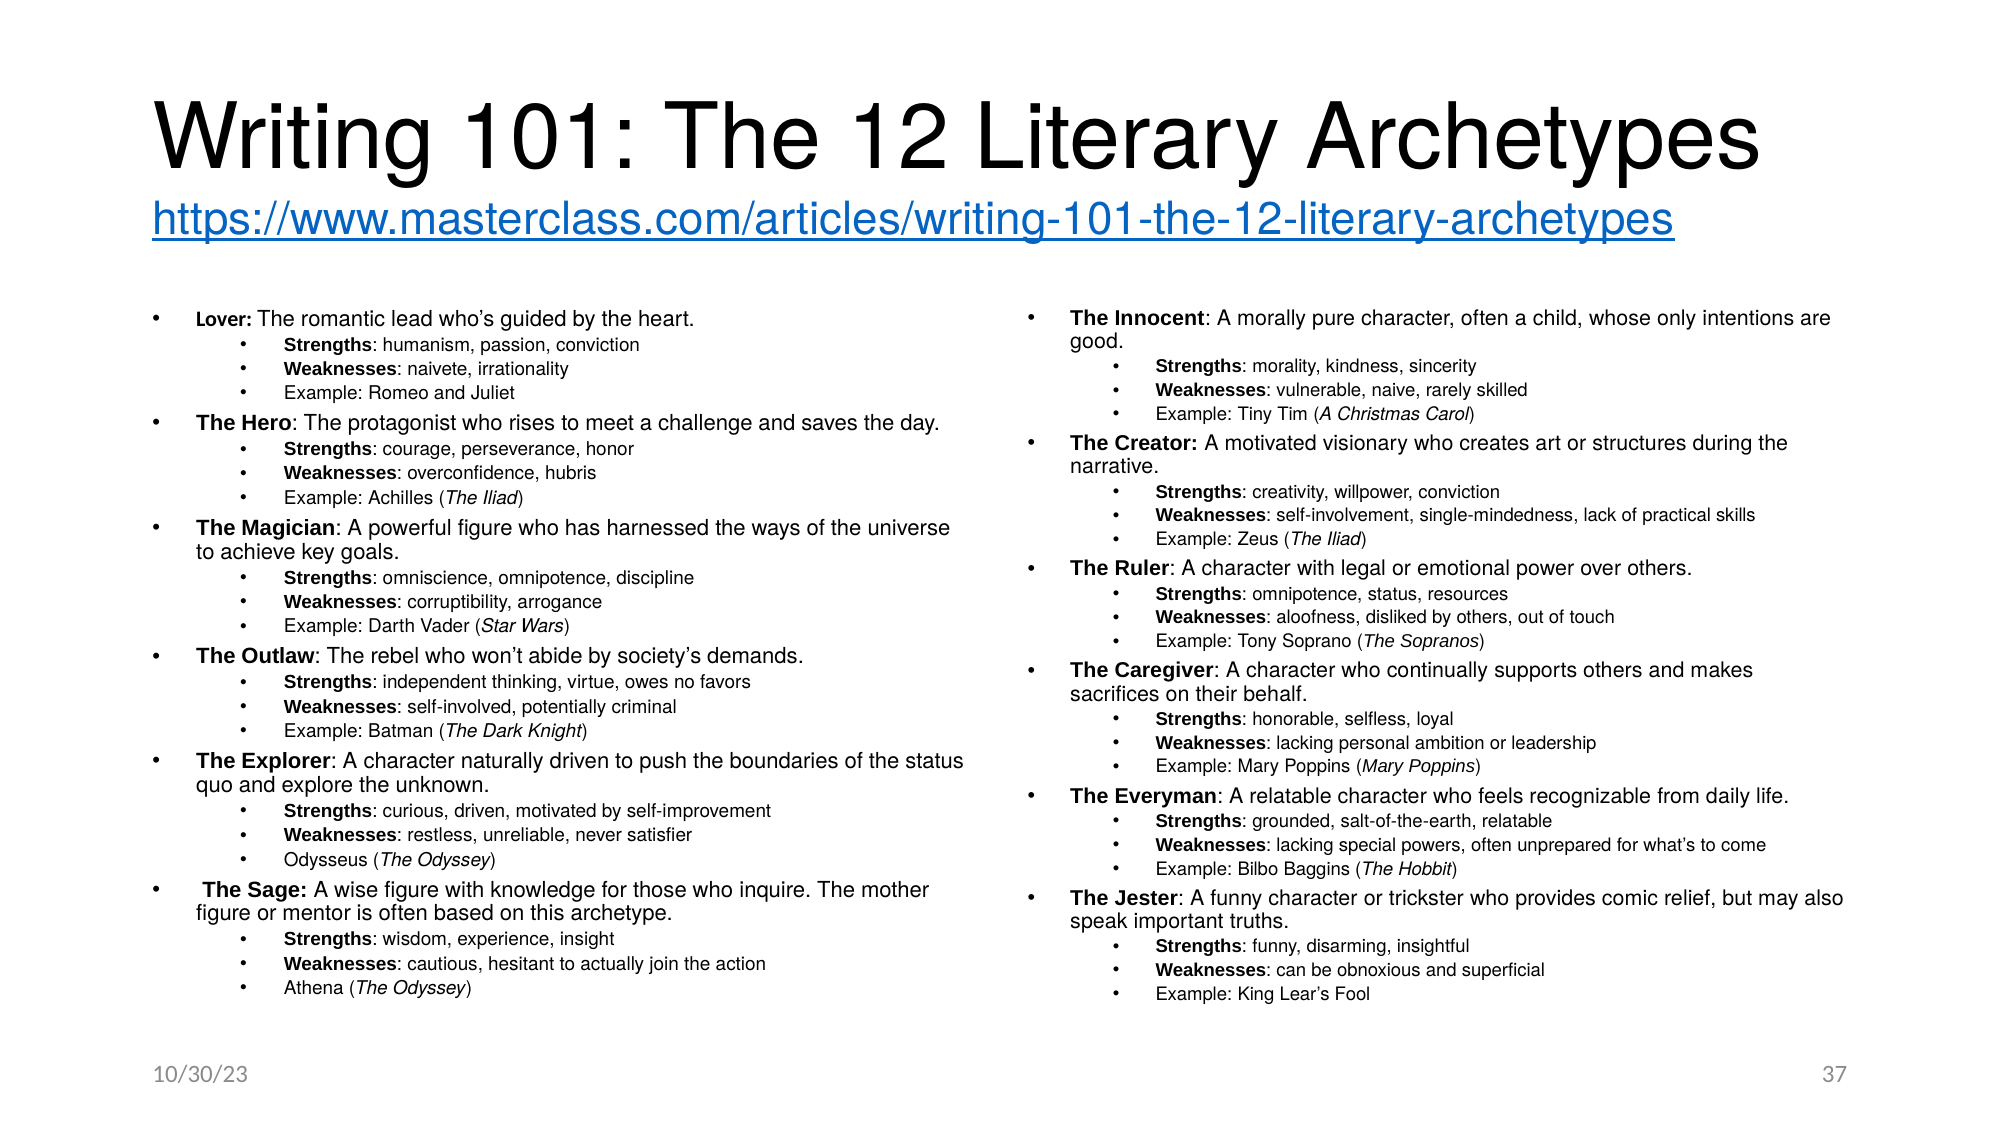

# Writing 101: The 12 Literary Archetypes https://www.masterclass.com/articles/writing-101-the-12-literary-archetypes
Lover: The romantic lead who’s guided by the heart.
Strengths: humanism, passion, conviction
Weaknesses: naivete, irrationality
Example: Romeo and Juliet
The Hero: The protagonist who rises to meet a challenge and saves the day.
Strengths: courage, perseverance, honor
Weaknesses: overconfidence, hubris
Example: Achilles (The Iliad)
The Magician: A powerful figure who has harnessed the ways of the universe to achieve key goals.
Strengths: omniscience, omnipotence, discipline
Weaknesses: corruptibility, arrogance
Example: Darth Vader (Star Wars)
The Outlaw: The rebel who won’t abide by society’s demands.
Strengths: independent thinking, virtue, owes no favors
Weaknesses: self-involved, potentially criminal
Example: Batman (The Dark Knight)
The Explorer: A character naturally driven to push the boundaries of the status quo and explore the unknown.
Strengths: curious, driven, motivated by self-improvement
Weaknesses: restless, unreliable, never satisfier
Odysseus (The Odyssey)
 The Sage: A wise figure with knowledge for those who inquire. The mother figure or mentor is often based on this archetype.
Strengths: wisdom, experience, insight
Weaknesses: cautious, hesitant to actually join the action
Athena (The Odyssey)

The Innocent: A morally pure character, often a child, whose only intentions are good.
Strengths: morality, kindness, sincerity
Weaknesses: vulnerable, naive, rarely skilled
Example: Tiny Tim (A Christmas Carol)
The Creator: A motivated visionary who creates art or structures during the narrative.
Strengths: creativity, willpower, conviction
Weaknesses: self-involvement, single-mindedness, lack of practical skills
Example: Zeus (The Iliad)
The Ruler: A character with legal or emotional power over others.
Strengths: omnipotence, status, resources
Weaknesses: aloofness, disliked by others, out of touch
Example: Tony Soprano (The Sopranos)
The Caregiver: A character who continually supports others and makes sacrifices on their behalf.
Strengths: honorable, selfless, loyal
Weaknesses: lacking personal ambition or leadership
Example: Mary Poppins (Mary Poppins)
The Everyman: A relatable character who feels recognizable from daily life.
Strengths: grounded, salt-of-the-earth, relatable
Weaknesses: lacking special powers, often unprepared for what’s to come
Example: Bilbo Baggins (The Hobbit)
The Jester: A funny character or trickster who provides comic relief, but may also speak important truths.
Strengths: funny, disarming, insightful
Weaknesses: can be obnoxious and superficial
Example: King Lear’s Fool

10/30/23
37